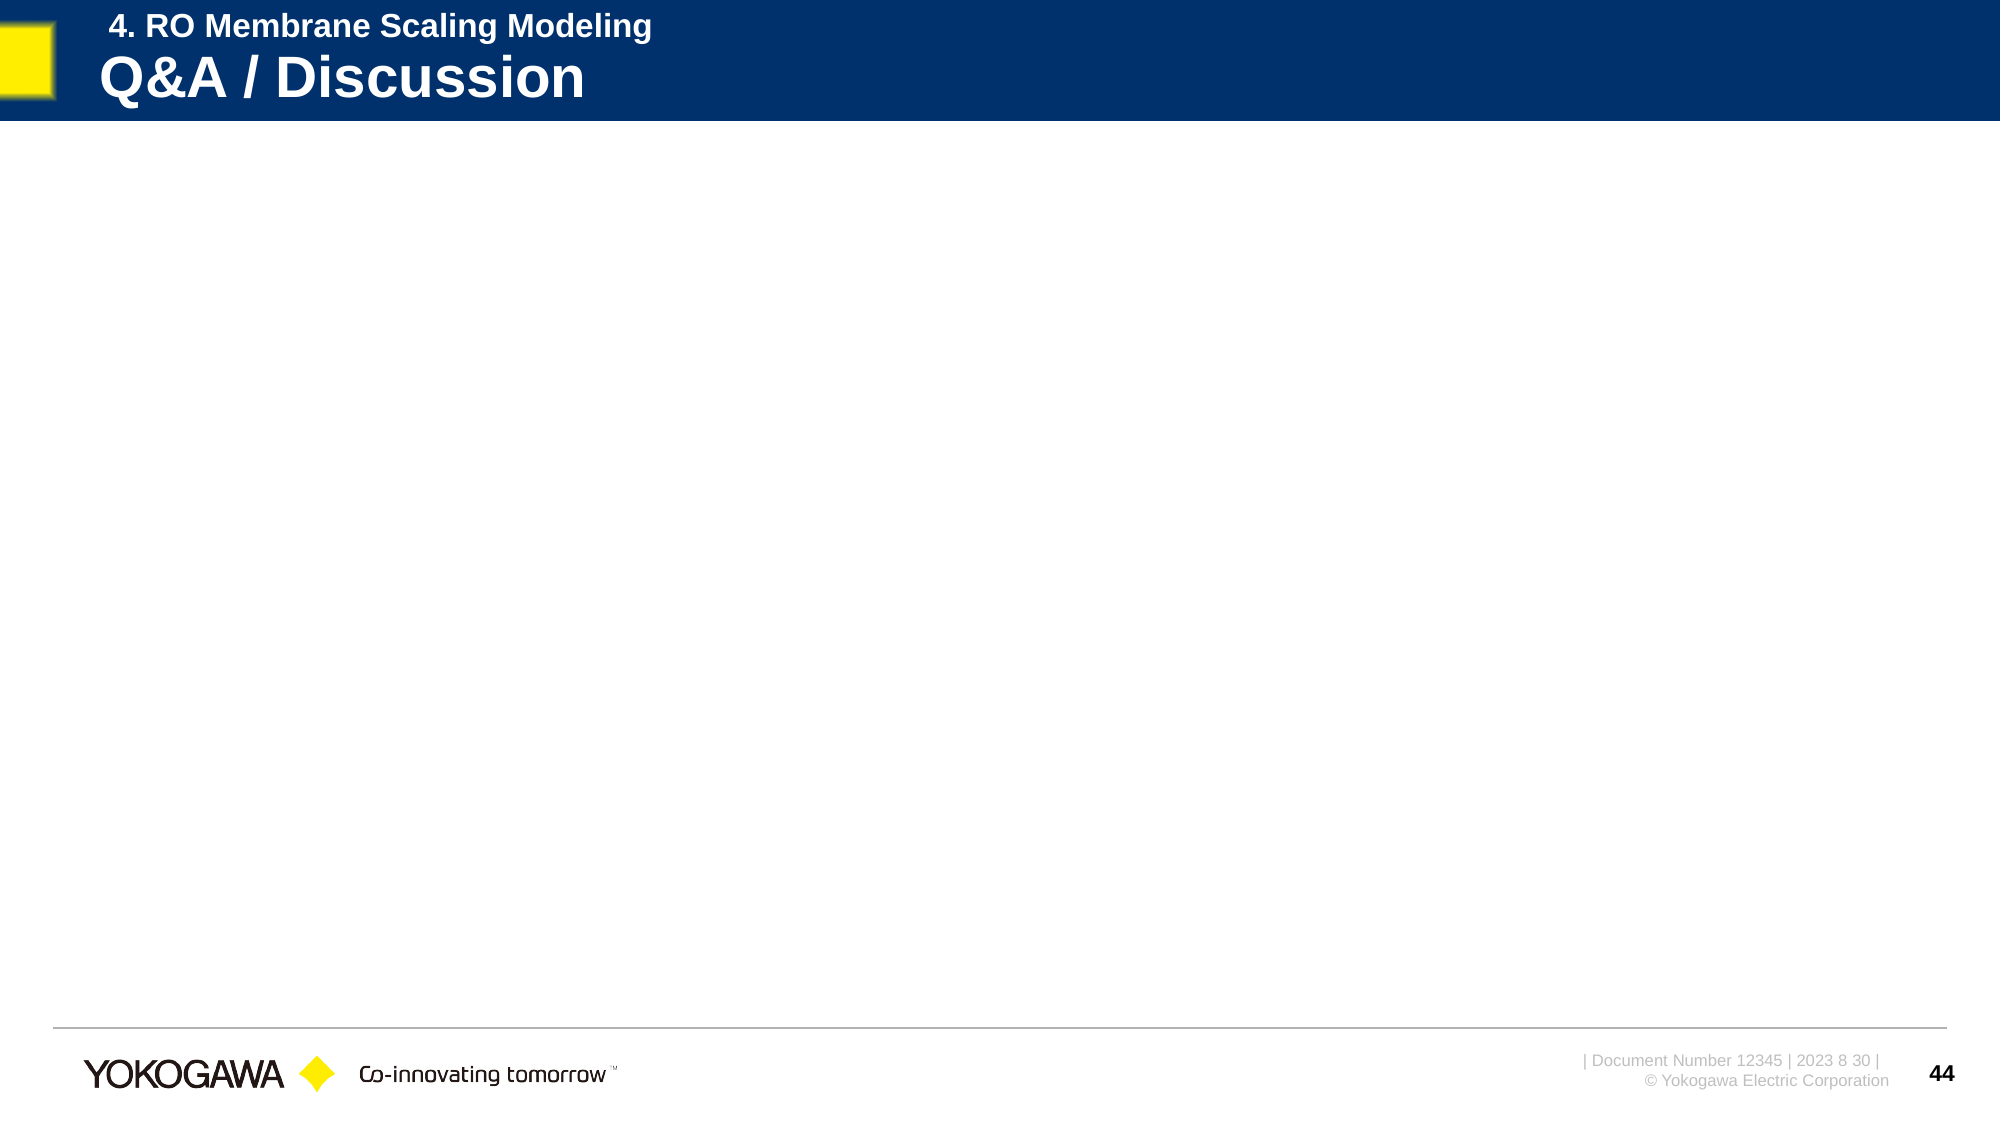

4. RO Membrane Scaling Modeling
# Q&A / Discussion
44